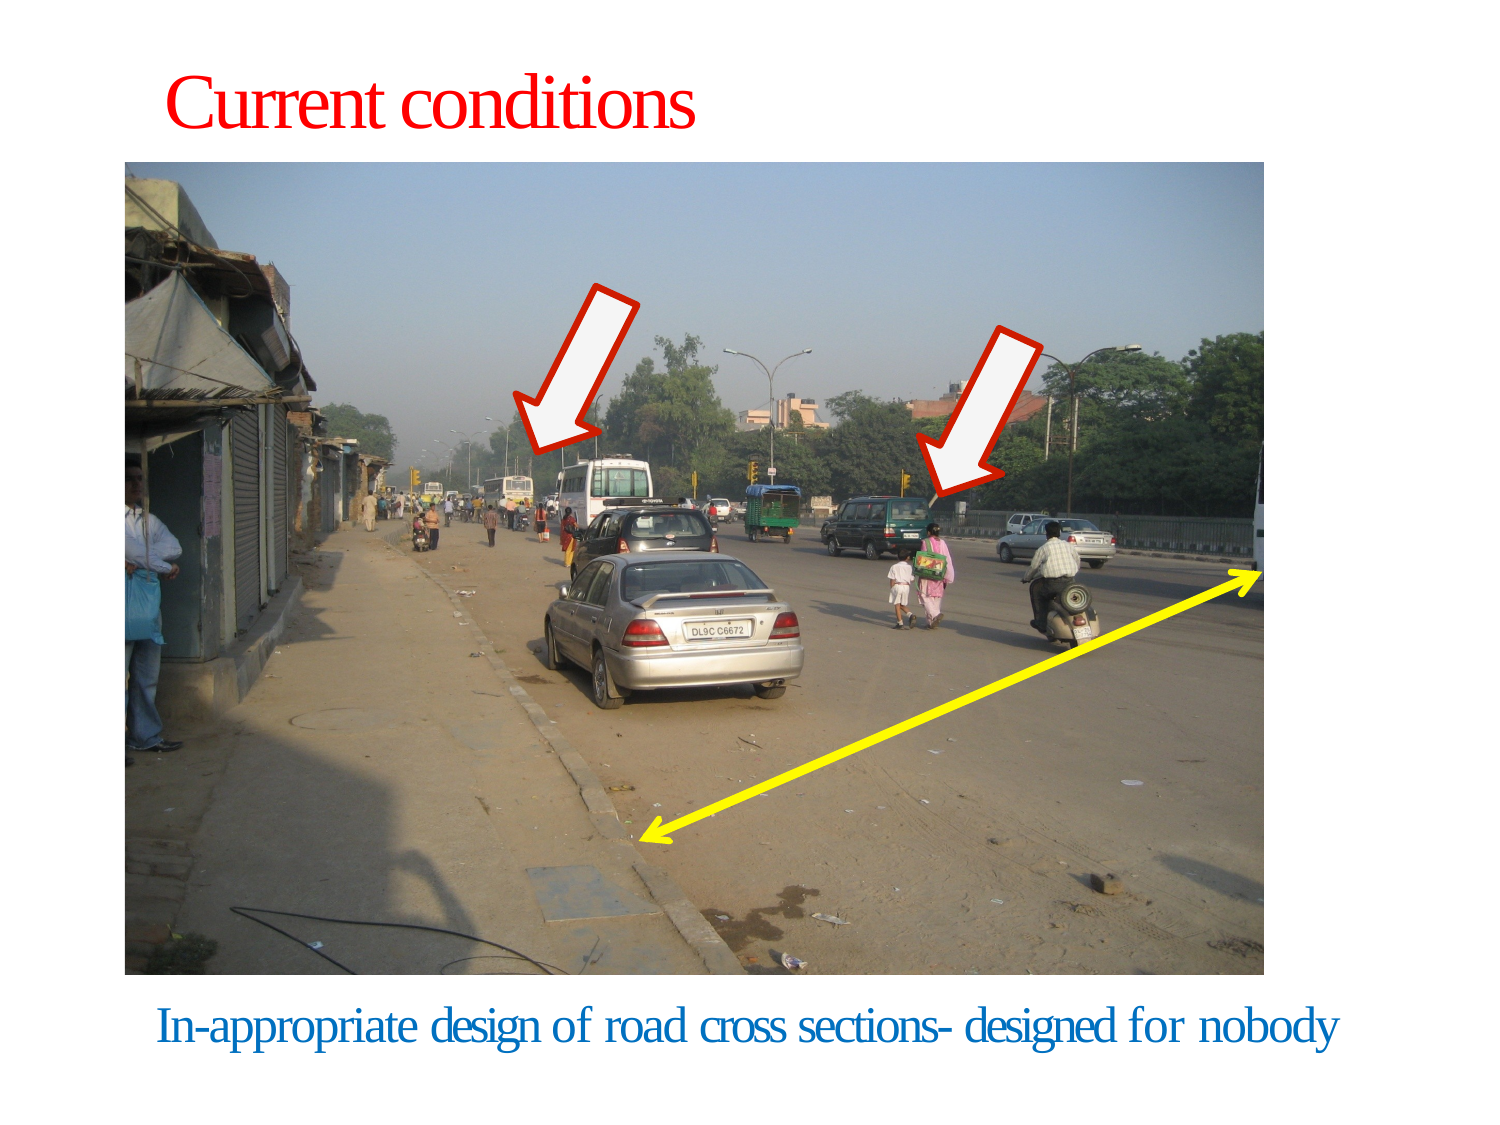

Current conditions

16
In-appropriate design of road cross sections- designed for nobody